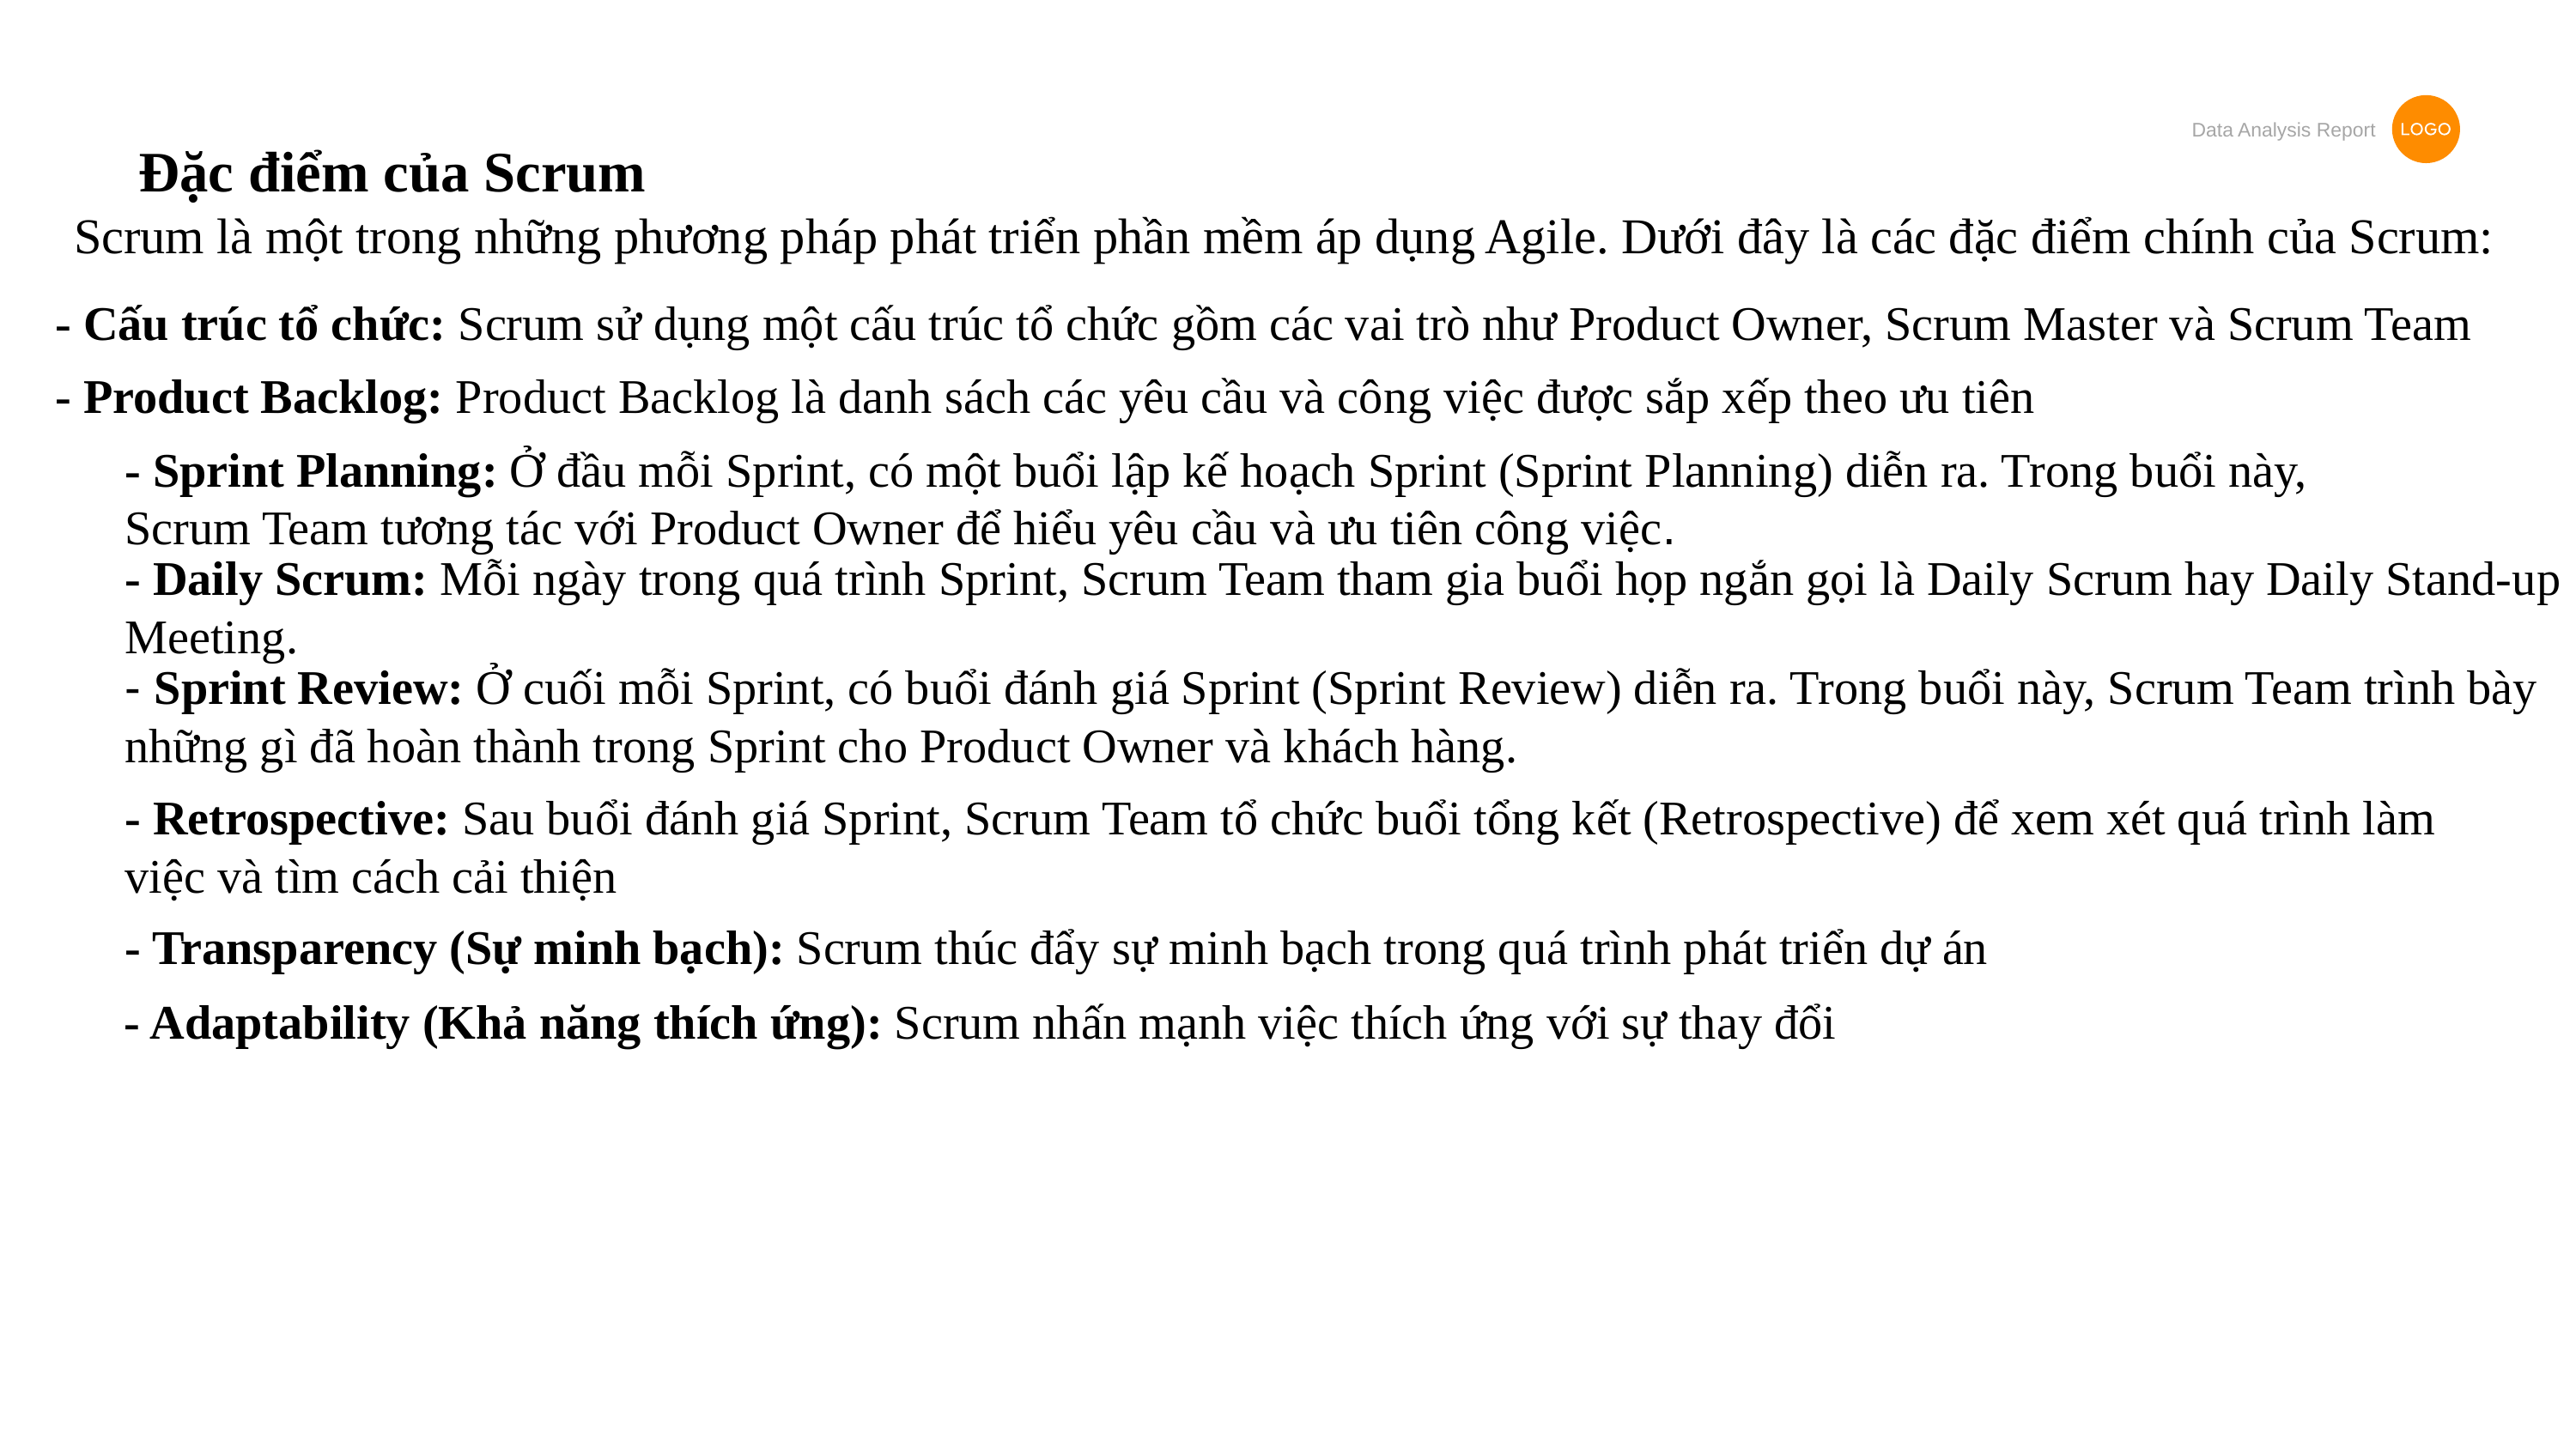

Đặc điểm của Scrum
	Scrum là một trong những phương pháp phát triển phần mềm áp dụng Agile. Dưới đây là các đặc điểm chính của Scrum:
	- Cấu trúc tổ chức: Scrum sử dụng một cấu trúc tổ chức gồm các vai trò như Product Owner, Scrum Master và Scrum Team
	- Product Backlog: Product Backlog là danh sách các yêu cầu và công việc được sắp xếp theo ưu tiên
- Sprint Planning: Ở đầu mỗi Sprint, có một buổi lập kế hoạch Sprint (Sprint Planning) diễn ra. Trong buổi này, Scrum Team tương tác với Product Owner để hiểu yêu cầu và ưu tiên công việc.
- Daily Scrum: Mỗi ngày trong quá trình Sprint, Scrum Team tham gia buổi họp ngắn gọi là Daily Scrum hay Daily Stand-up Meeting.
- Sprint Review: Ở cuối mỗi Sprint, có buổi đánh giá Sprint (Sprint Review) diễn ra. Trong buổi này, Scrum Team trình bày những gì đã hoàn thành trong Sprint cho Product Owner và khách hàng.
- Retrospective: Sau buổi đánh giá Sprint, Scrum Team tổ chức buổi tổng kết (Retrospective) để xem xét quá trình làm việc và tìm cách cải thiện
- Transparency (Sự minh bạch): Scrum thúc đẩy sự minh bạch trong quá trình phát triển dự án
- Adaptability (Khả năng thích ứng): Scrum nhấn mạnh việc thích ứng với sự thay đổi